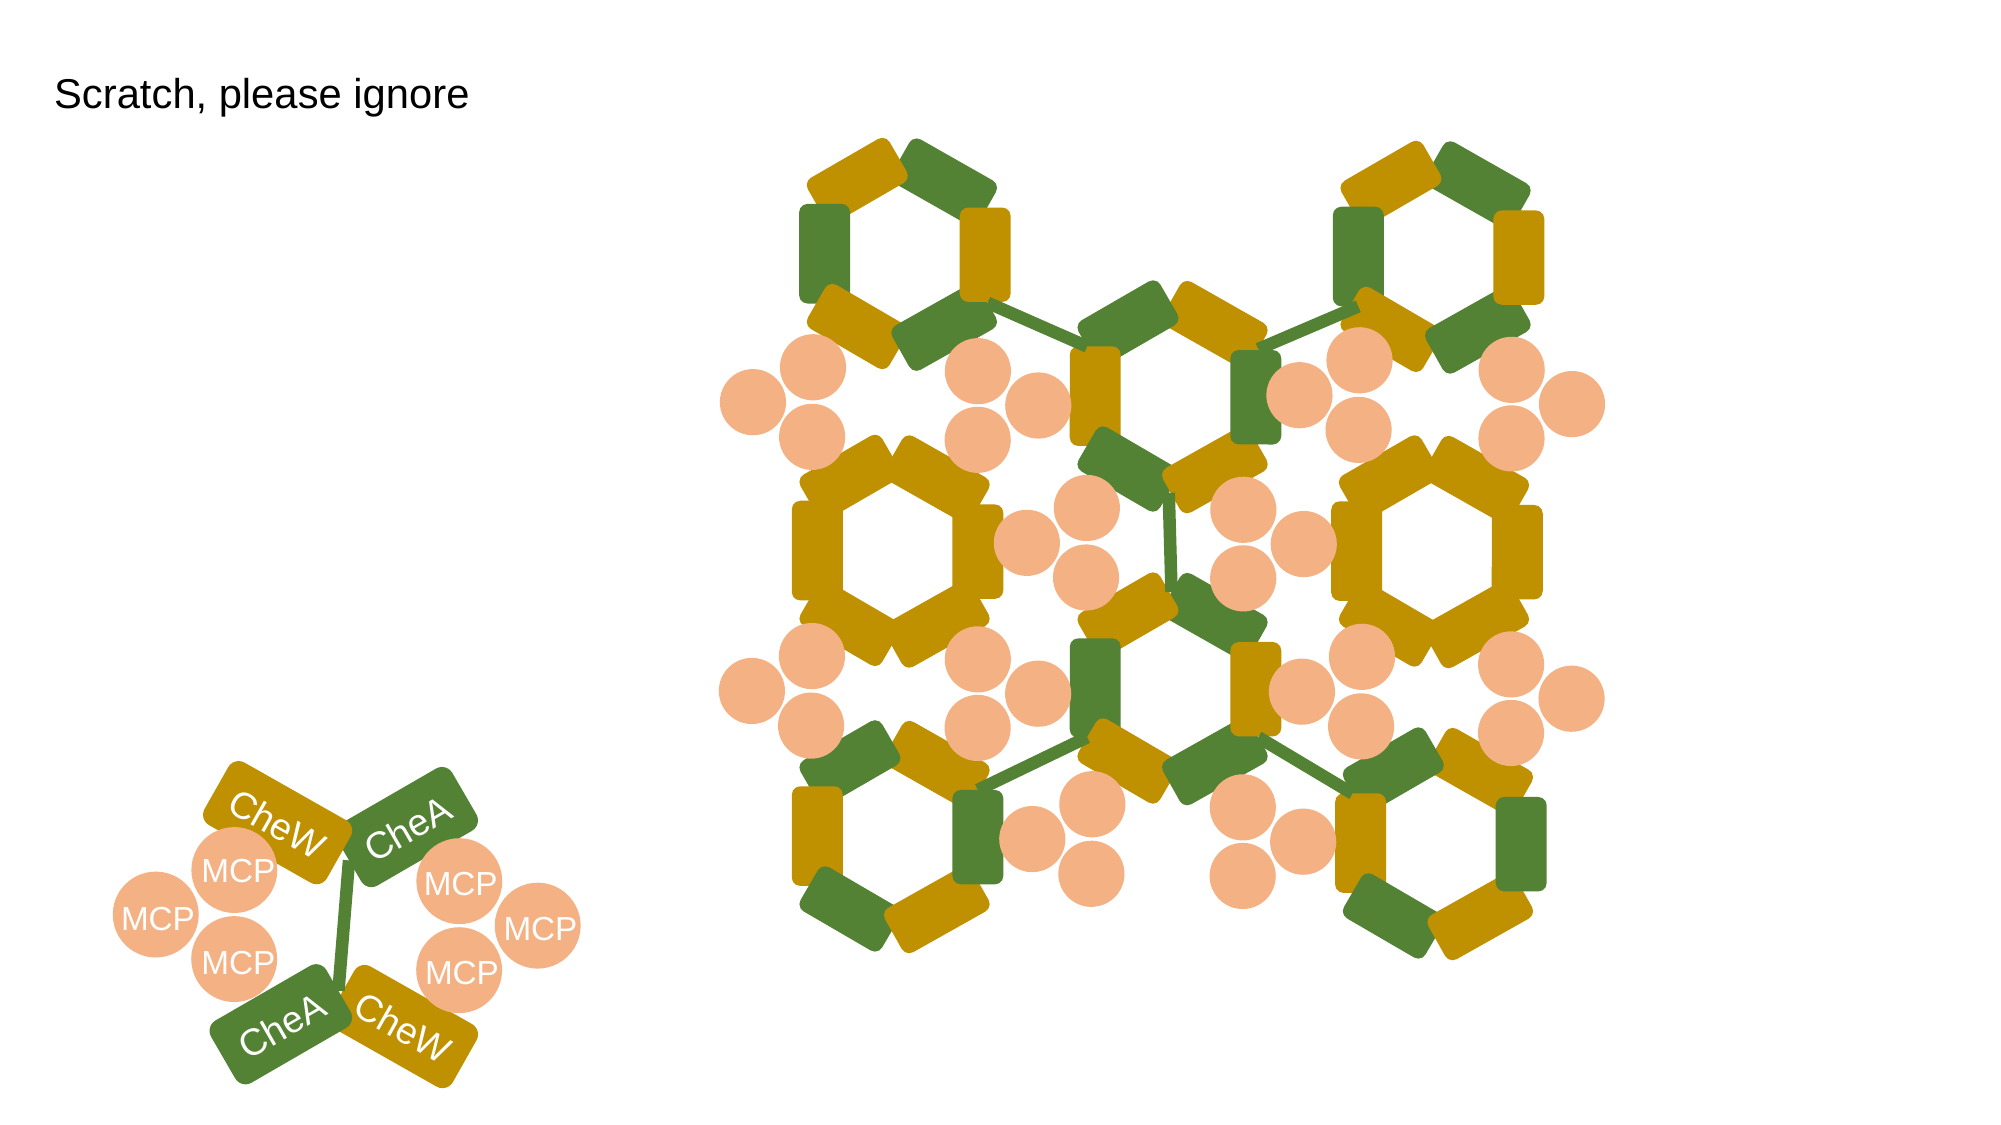

Scratch, please ignore

CheW
CheA

MCP
MCP

MCP
MCP

MCP
MCP
CheA
CheW